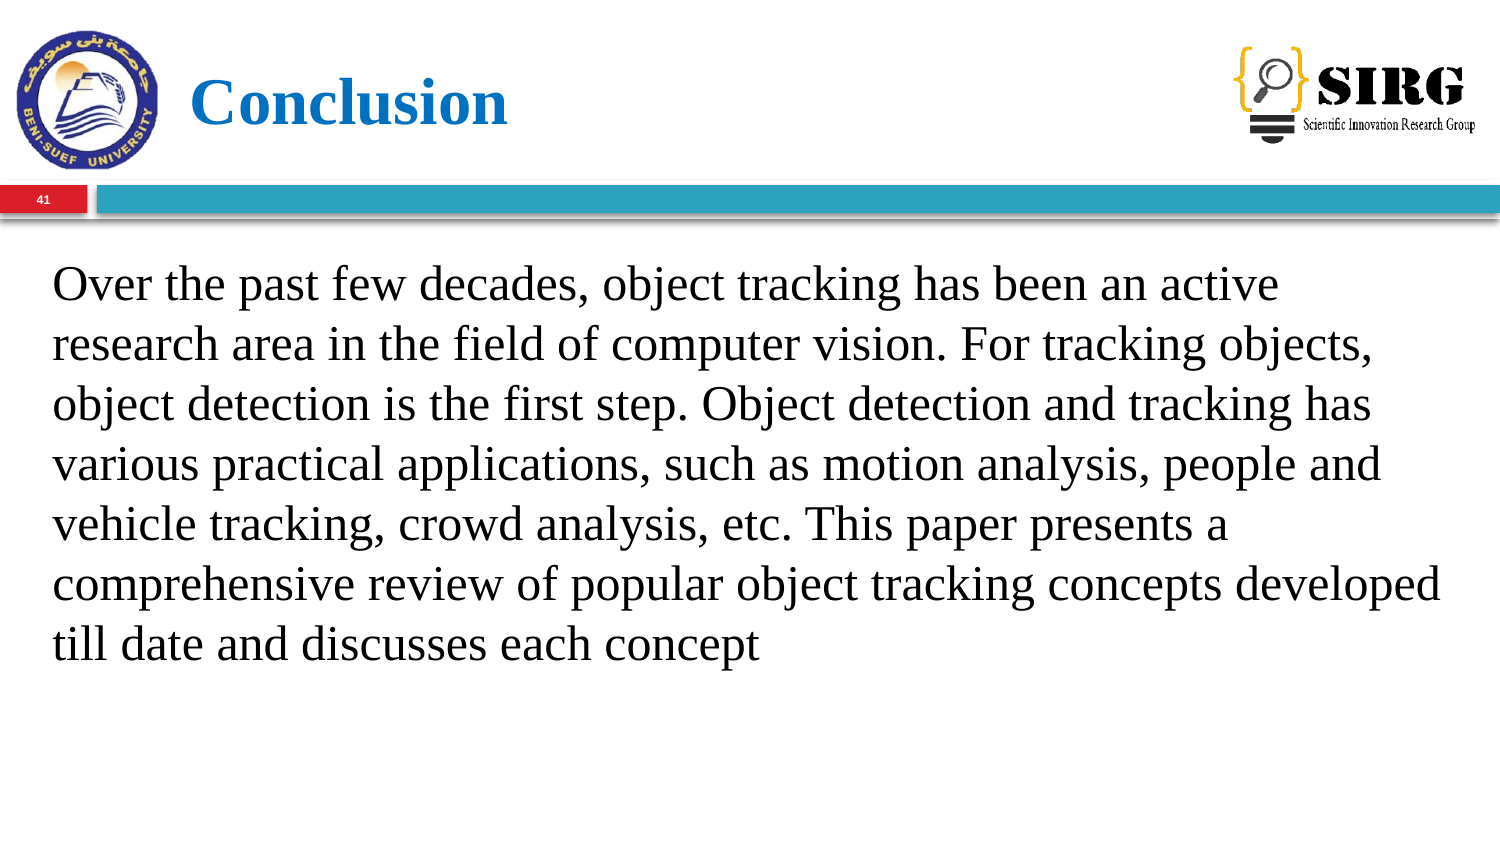

# Conclusion
41
Over the past few decades, object tracking has been an active research area in the field of computer vision. For tracking objects, object detection is the first step. Object detection and tracking has various practical applications, such as motion analysis, people and vehicle tracking, crowd analysis, etc. This paper presents a comprehensive review of popular object tracking concepts developed till date and discusses each concept